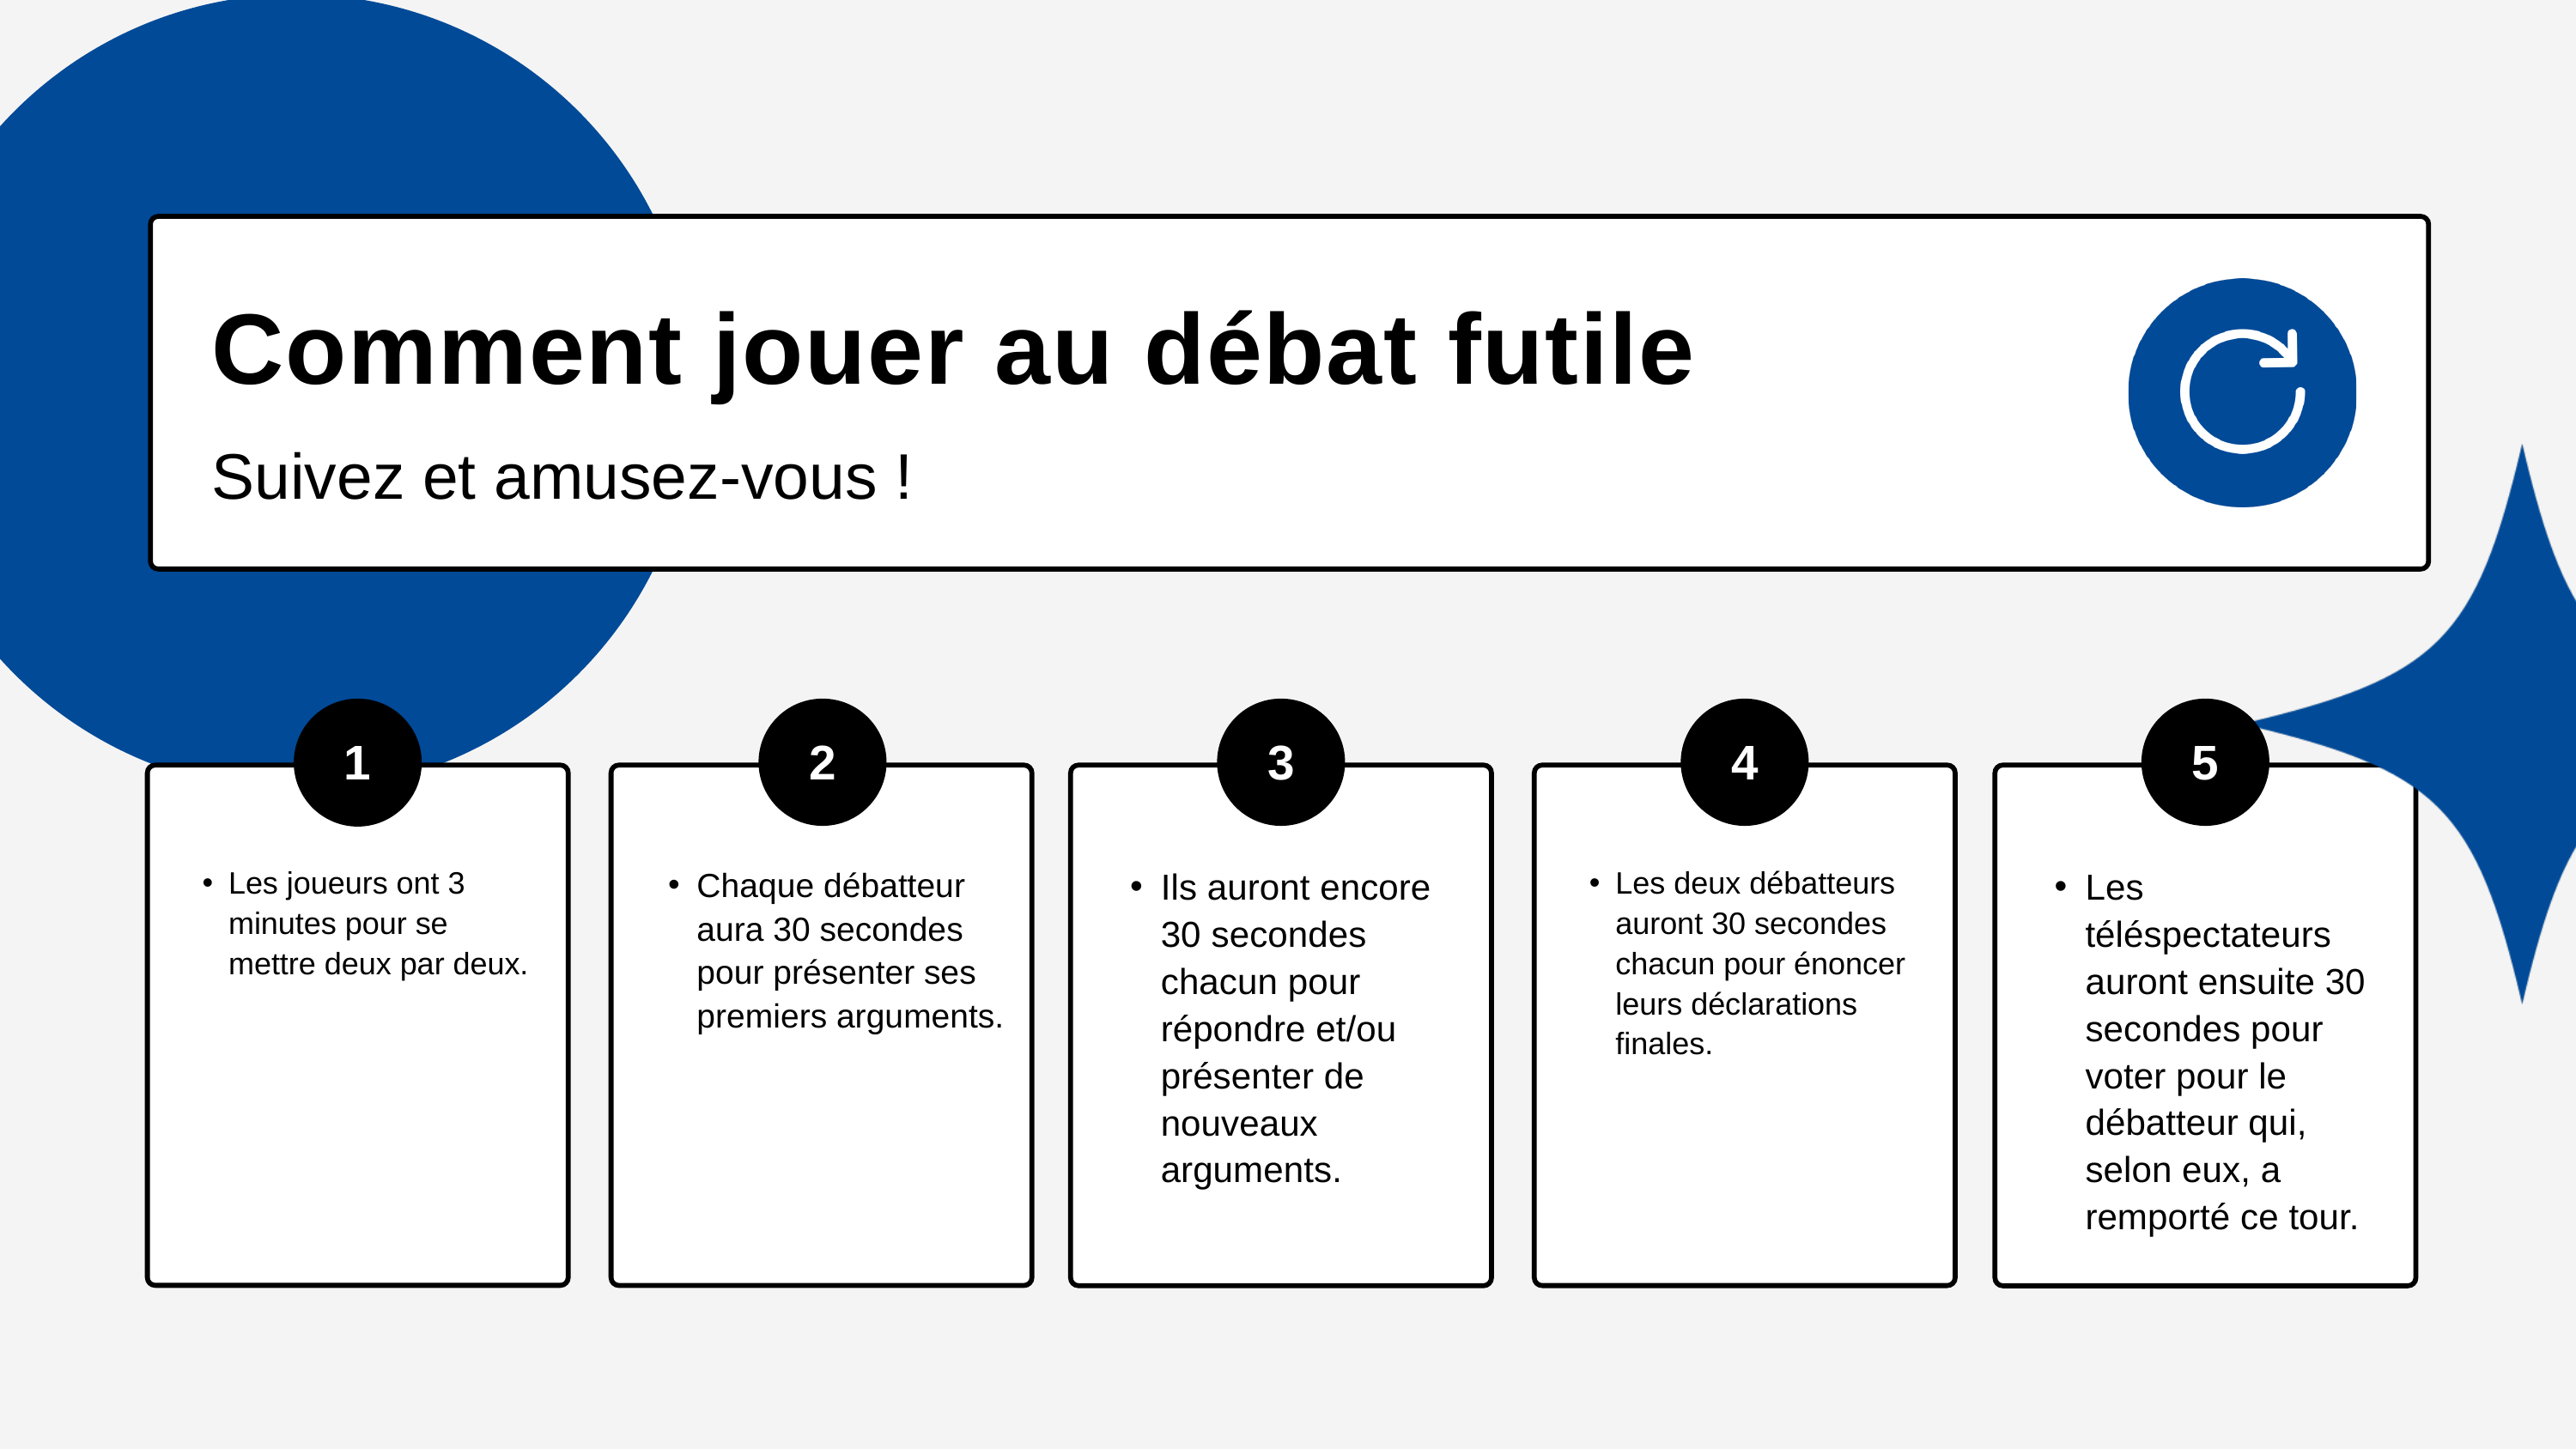

Comment jouer au débat futile
Suivez et amusez-vous !

1

2

3

4

5

Les joueurs ont 3 minutes pour se mettre deux par deux.

Chaque débatteur aura 30 secondes pour présenter ses premiers arguments.

Ils auront encore 30 secondes chacun pour répondre et/ou présenter de nouveaux arguments.

Les deux débatteurs auront 30 secondes chacun pour énoncer leurs déclarations finales.

Les téléspectateurs auront ensuite 30 secondes pour voter pour le débatteur qui, selon eux, a remporté ce tour.